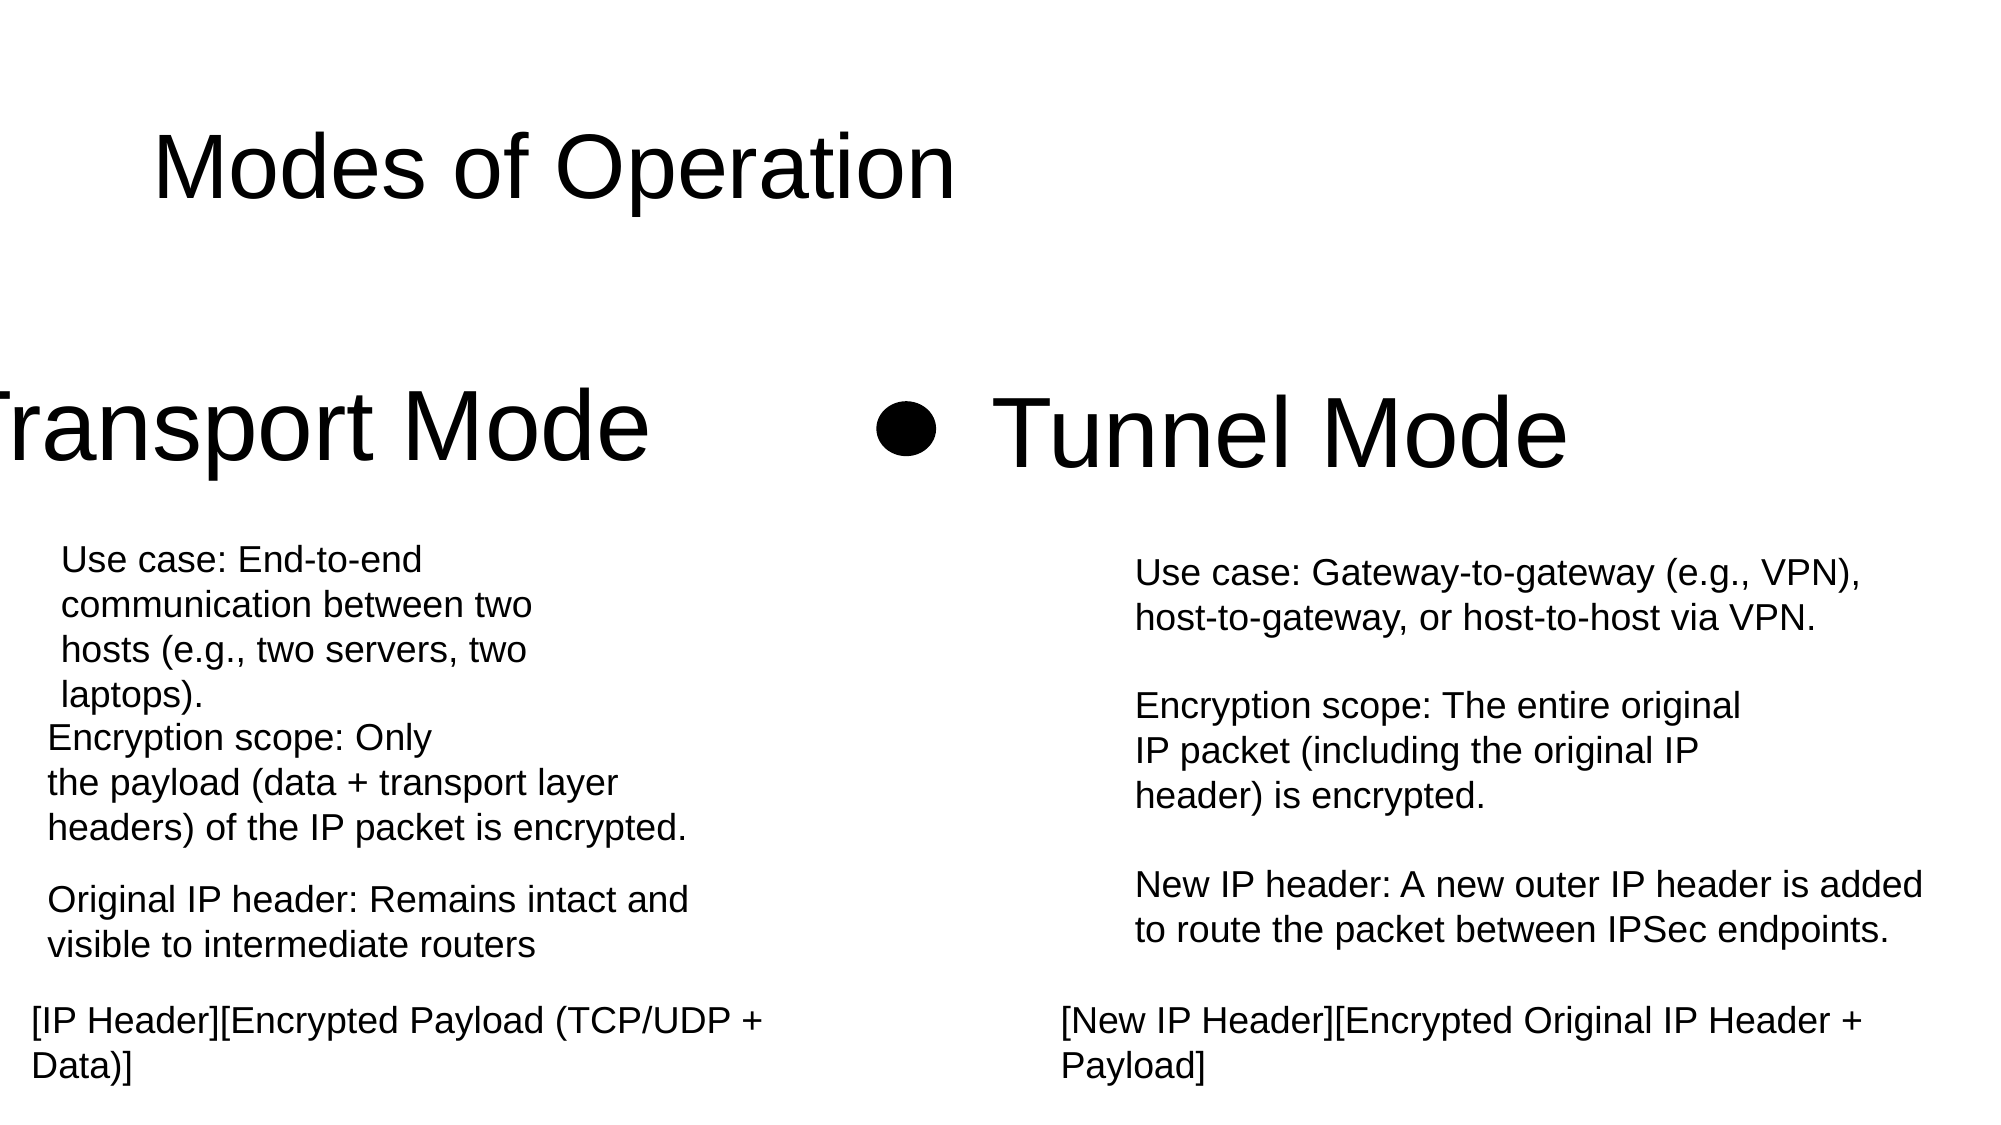

# Modes of Operation
Transport Mode
Tunnel Mode

Use case: End-to-end communication between two hosts (e.g., two servers, two laptops).
Use case: Gateway-to-gateway (e.g., VPN), host-to-gateway, or host-to-host via VPN.
Encryption scope: The entire original IP packet (including the original IP header) is encrypted.
Encryption scope: Only the payload (data + transport layer headers) of the IP packet is encrypted.
New IP header: A new outer IP header is added to route the packet between IPSec endpoints.
Original IP header: Remains intact and visible to intermediate routers
[IP Header][Encrypted Payload (TCP/UDP + Data)]
[New IP Header][Encrypted Original IP Header + Payload]